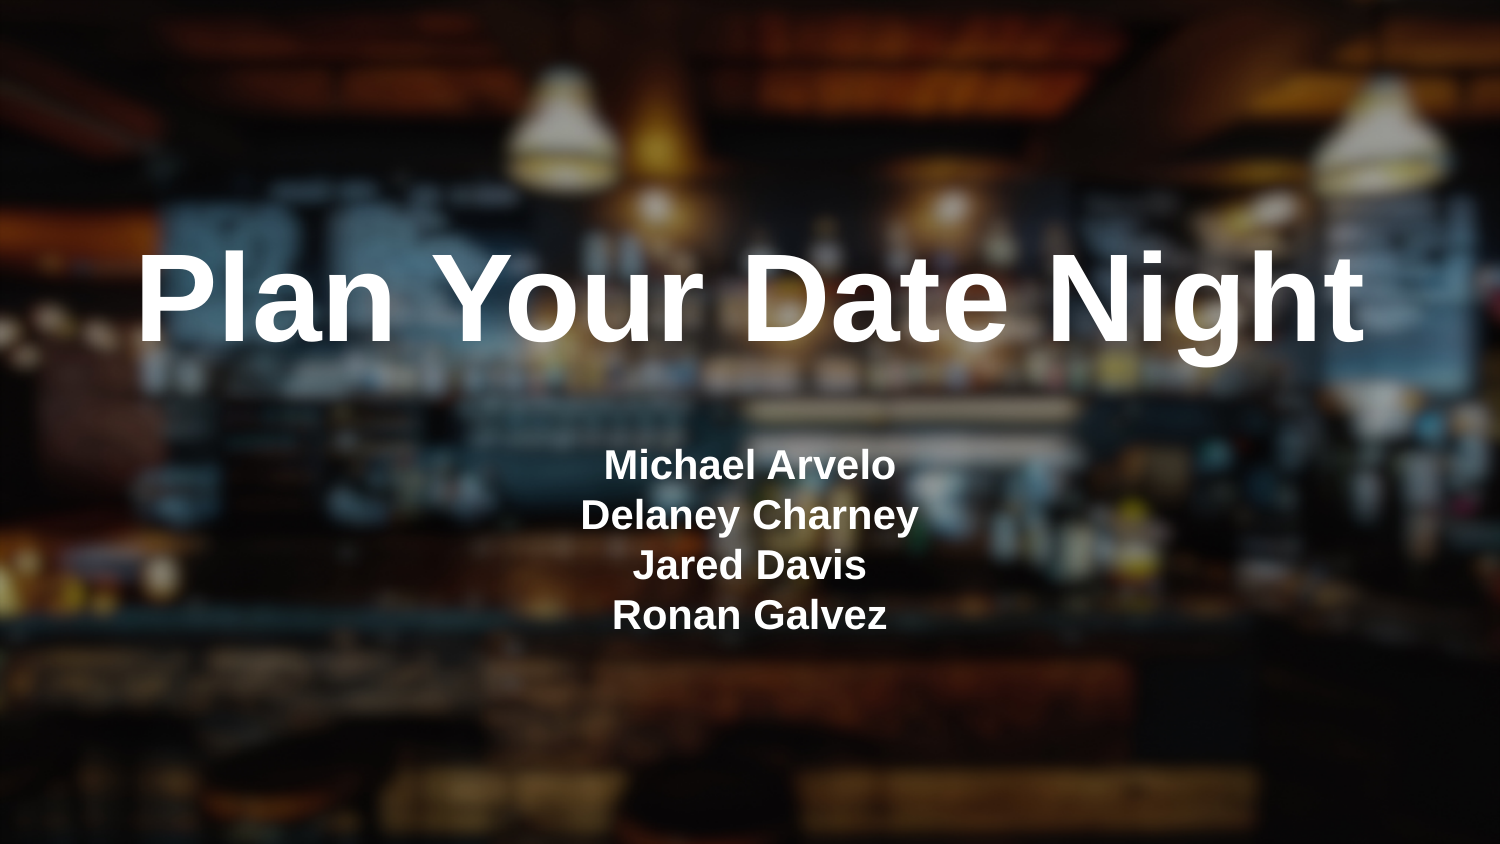

# Plan Your Date Night
Michael Arvelo
Delaney Charney
Jared Davis
Ronan Galvez